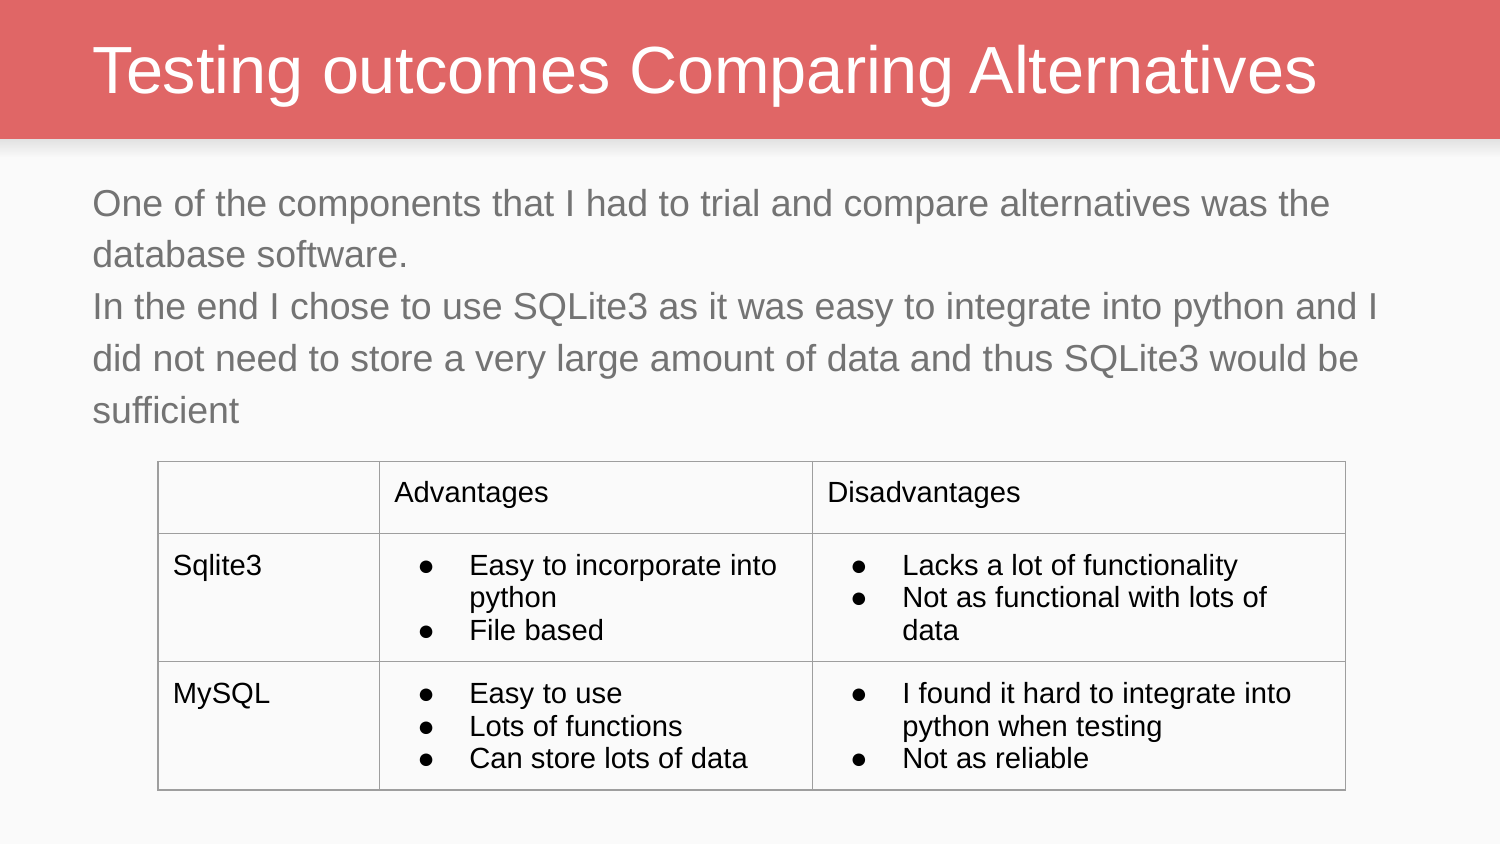

# Testing outcomes Comparing Alternatives
One of the components that I had to trial and compare alternatives was the database software.
In the end I chose to use SQLite3 as it was easy to integrate into python and I did not need to store a very large amount of data and thus SQLite3 would be sufficient
|  | Advantages | Disadvantages |
| --- | --- | --- |
| Sqlite3 | Easy to incorporate into python File based | Lacks a lot of functionality Not as functional with lots of data |
| MySQL | Easy to use Lots of functions Can store lots of data | I found it hard to integrate into python when testing Not as reliable |